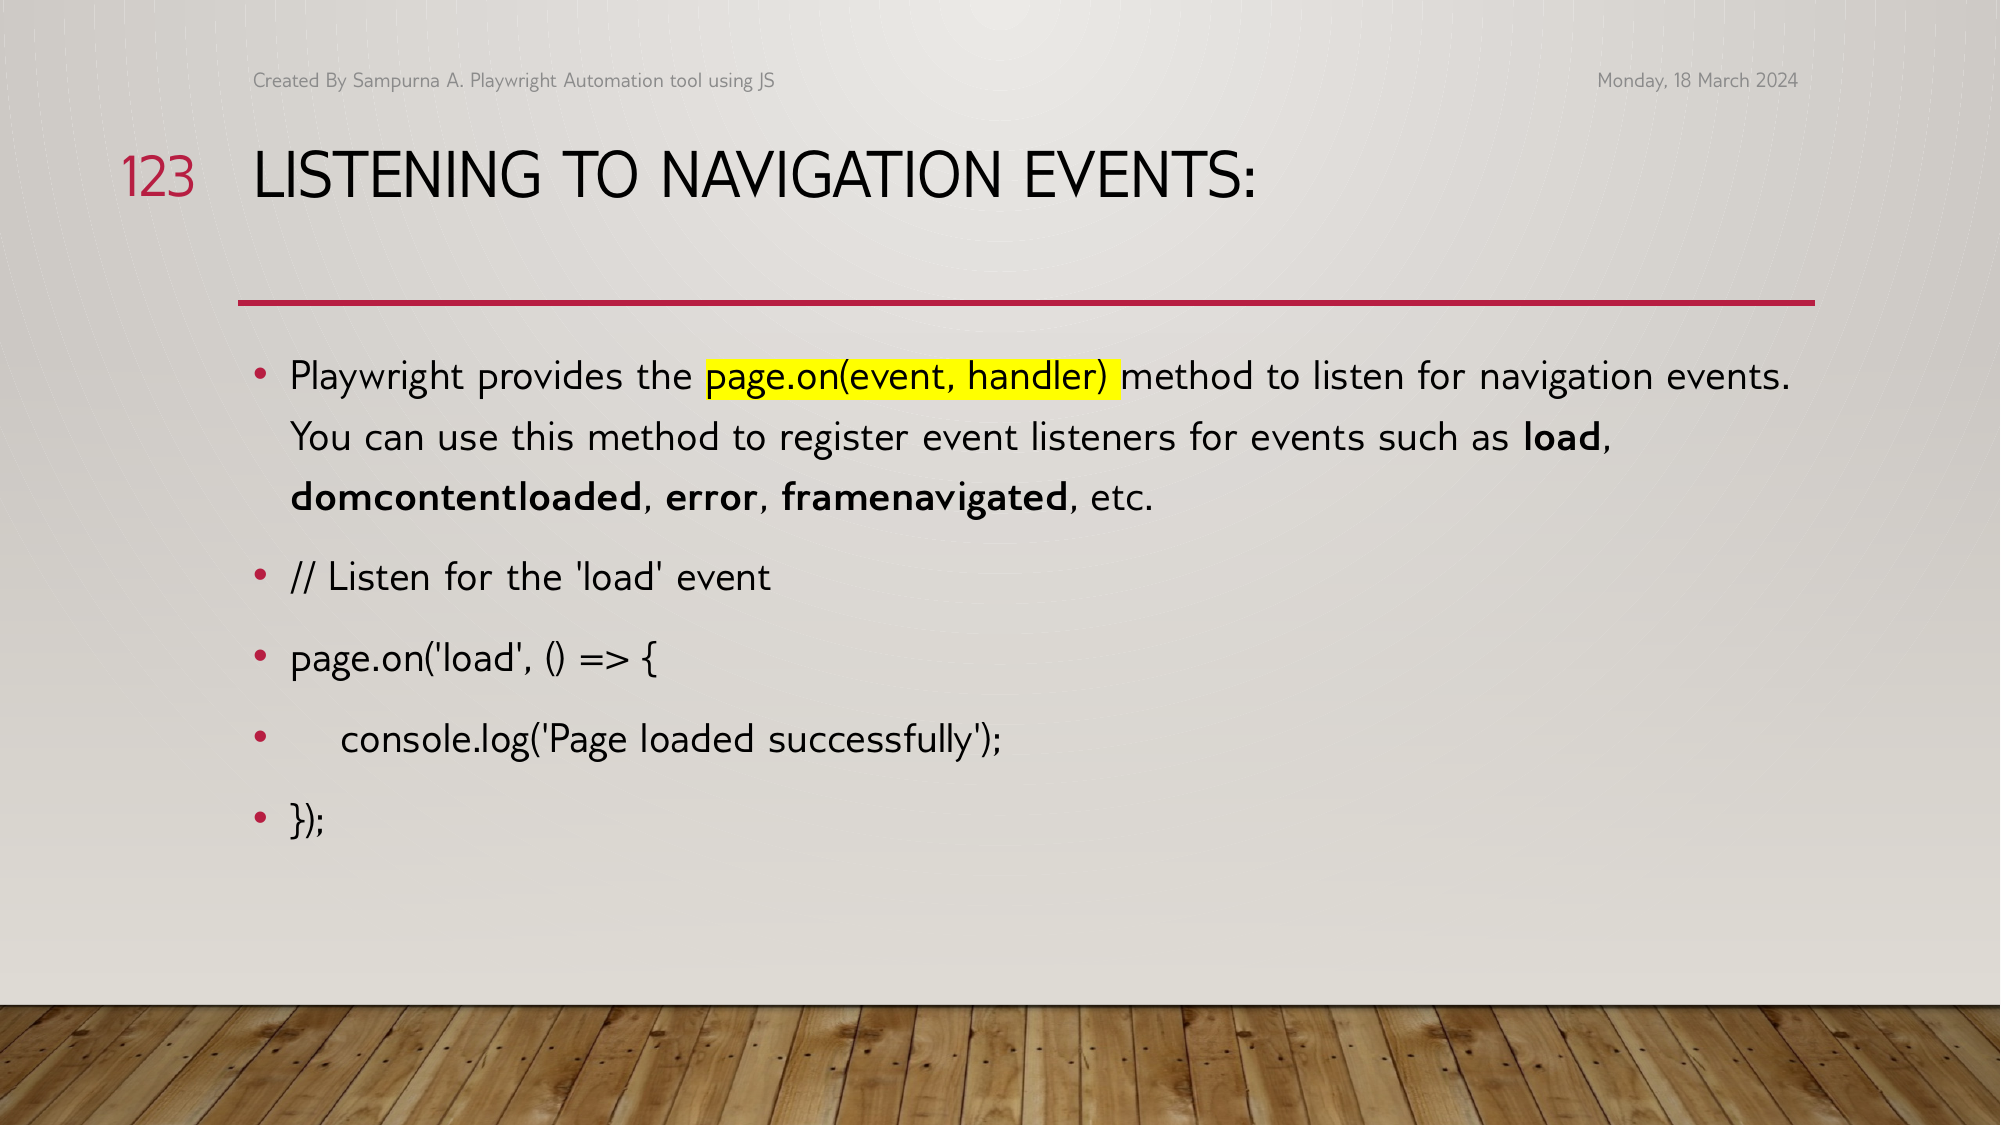

Created By Sampurna A. Playwright Automation tool using JS
Monday, 18 March 2024
123
# Listening to Navigation Events:
Playwright provides the page.on(event, handler) method to listen for navigation events. You can use this method to register event listeners for events such as load, domcontentloaded, error, framenavigated, etc.
// Listen for the 'load' event
page.on('load', () => {
    console.log('Page loaded successfully');
});